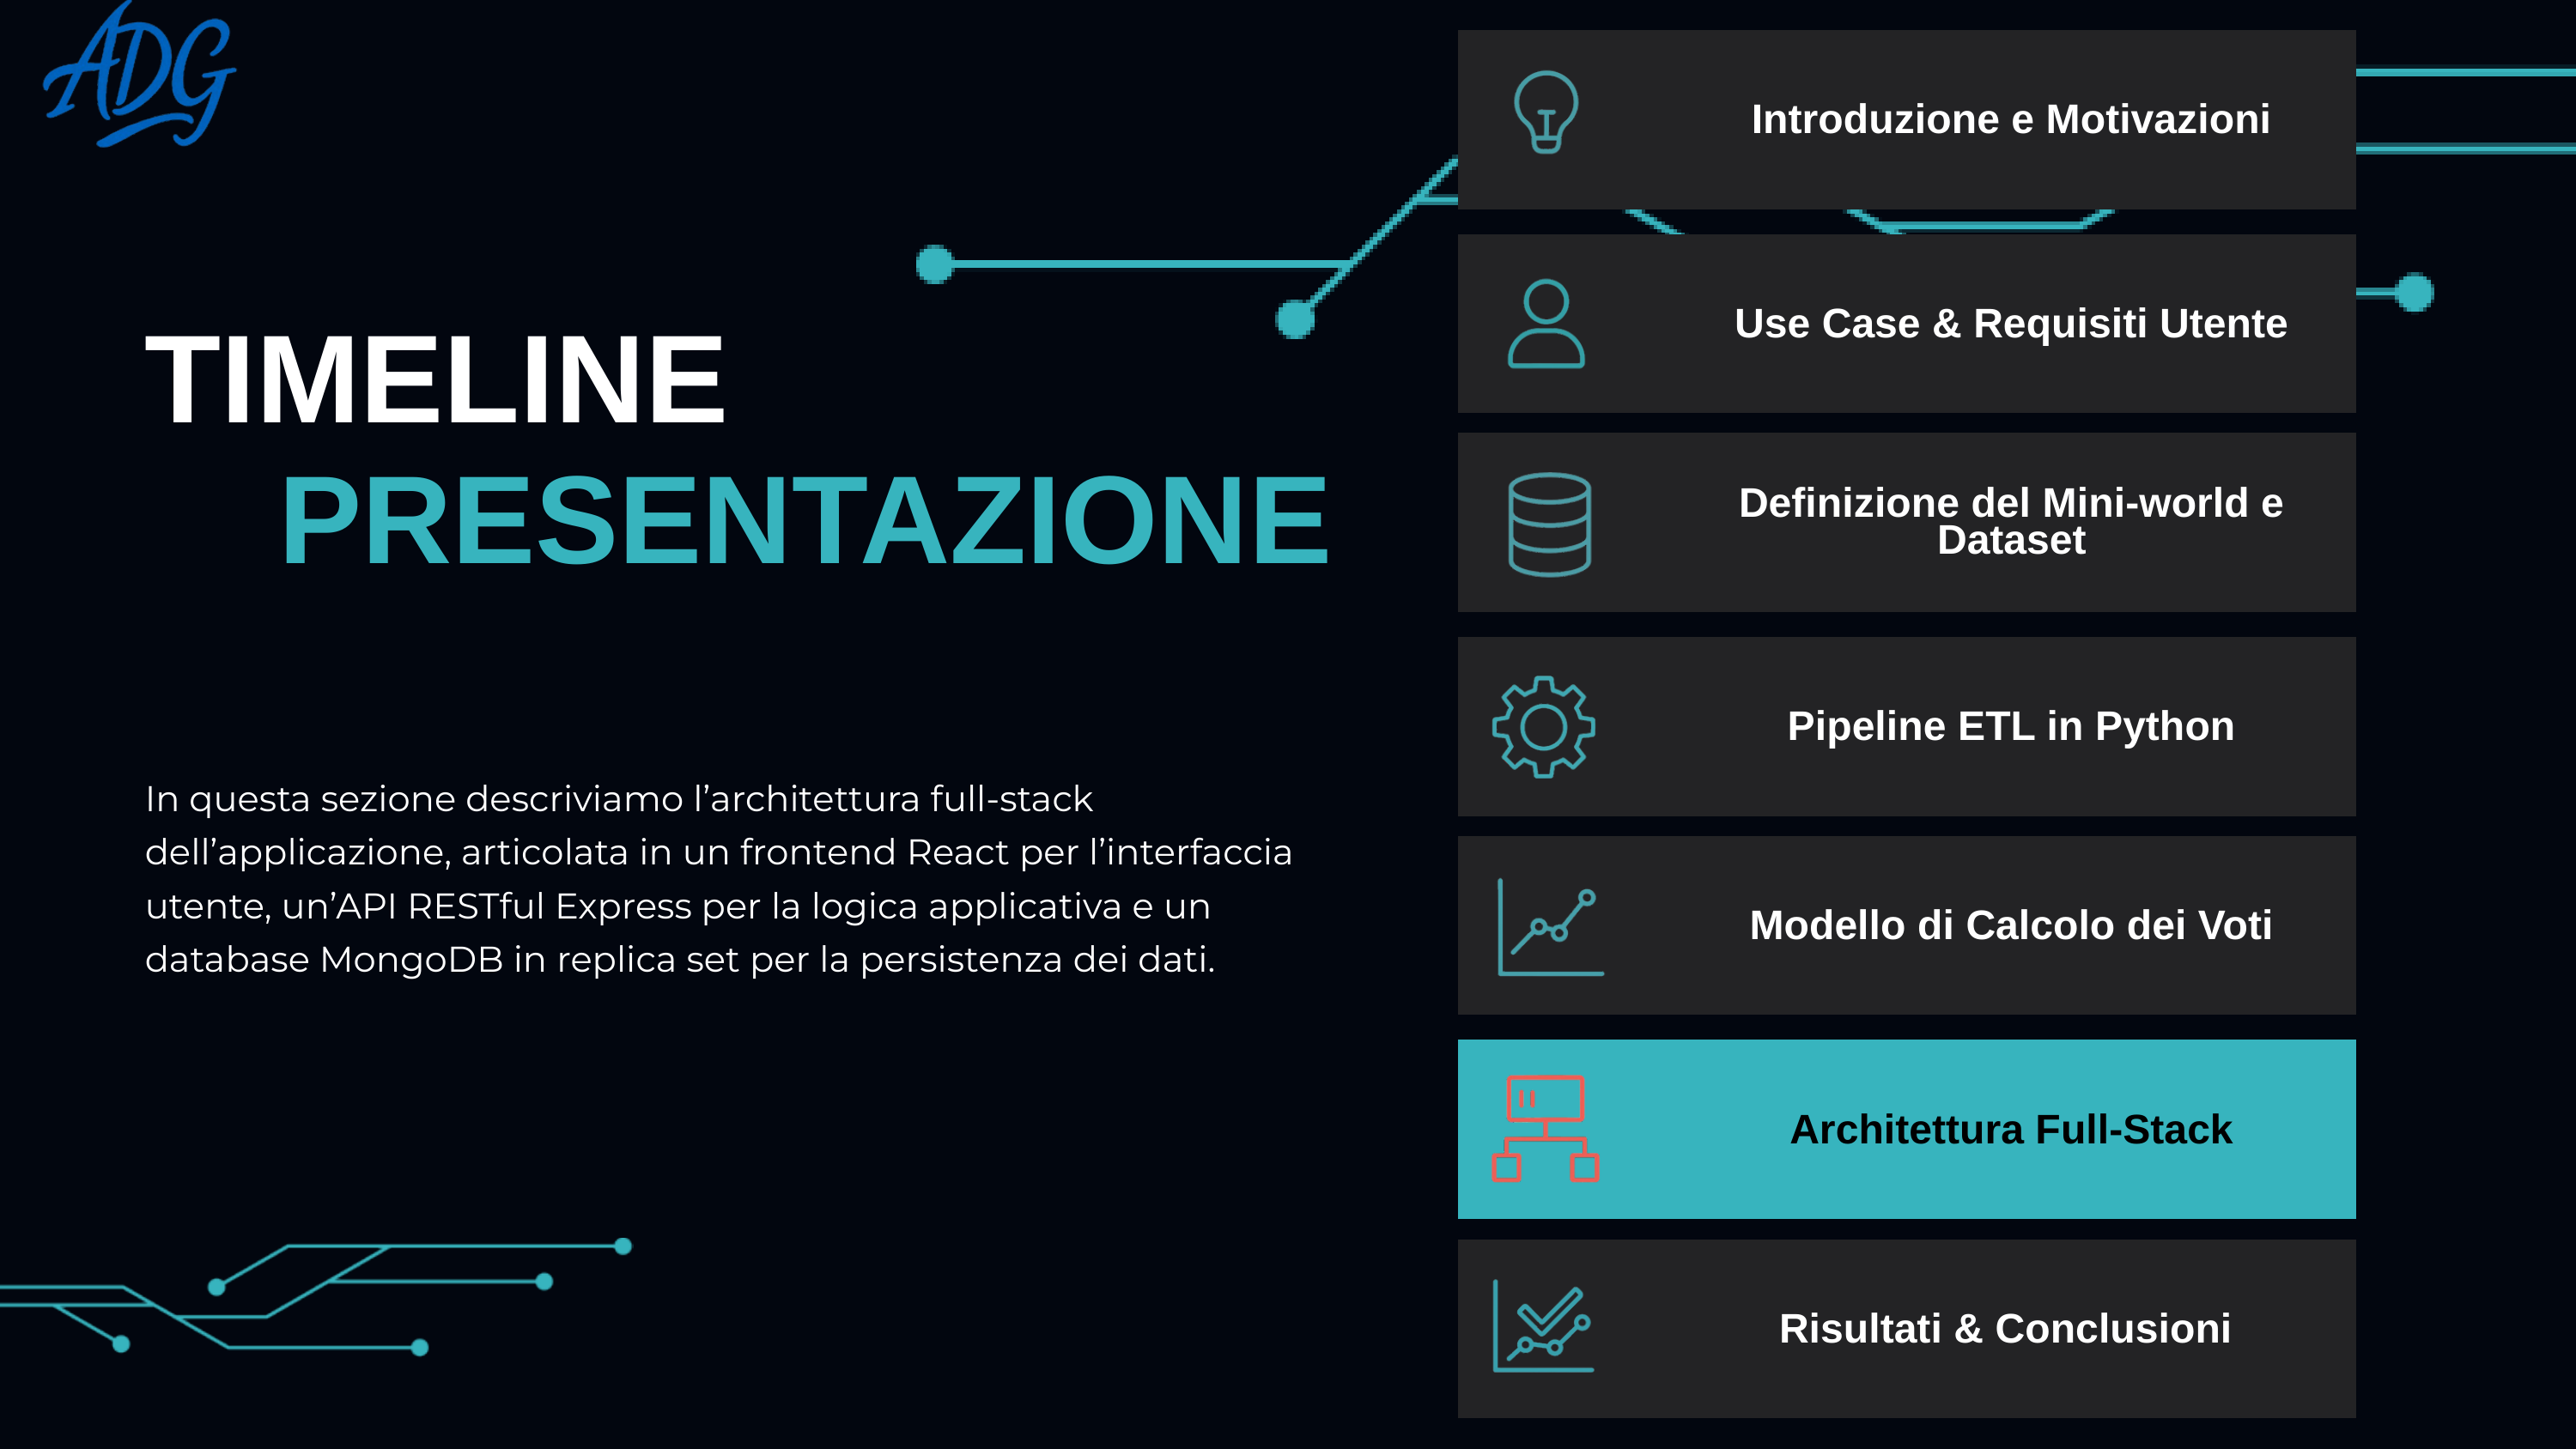

Introduzione e Motivazioni

Use Case & Requisiti Utente
TIMELINE

PRESENTAZIONE
Definizione del Mini-world e Dataset

Pipeline ETL in Python
In questa sezione descriviamo l’architettura full-stack dell’applicazione, articolata in un frontend React per l’interfaccia utente, un’API RESTful Express per la logica applicativa e un database MongoDB in replica set per la persistenza dei dati.

Modello di Calcolo dei Voti

Architettura Full-Stack

Risultati & Conclusioni